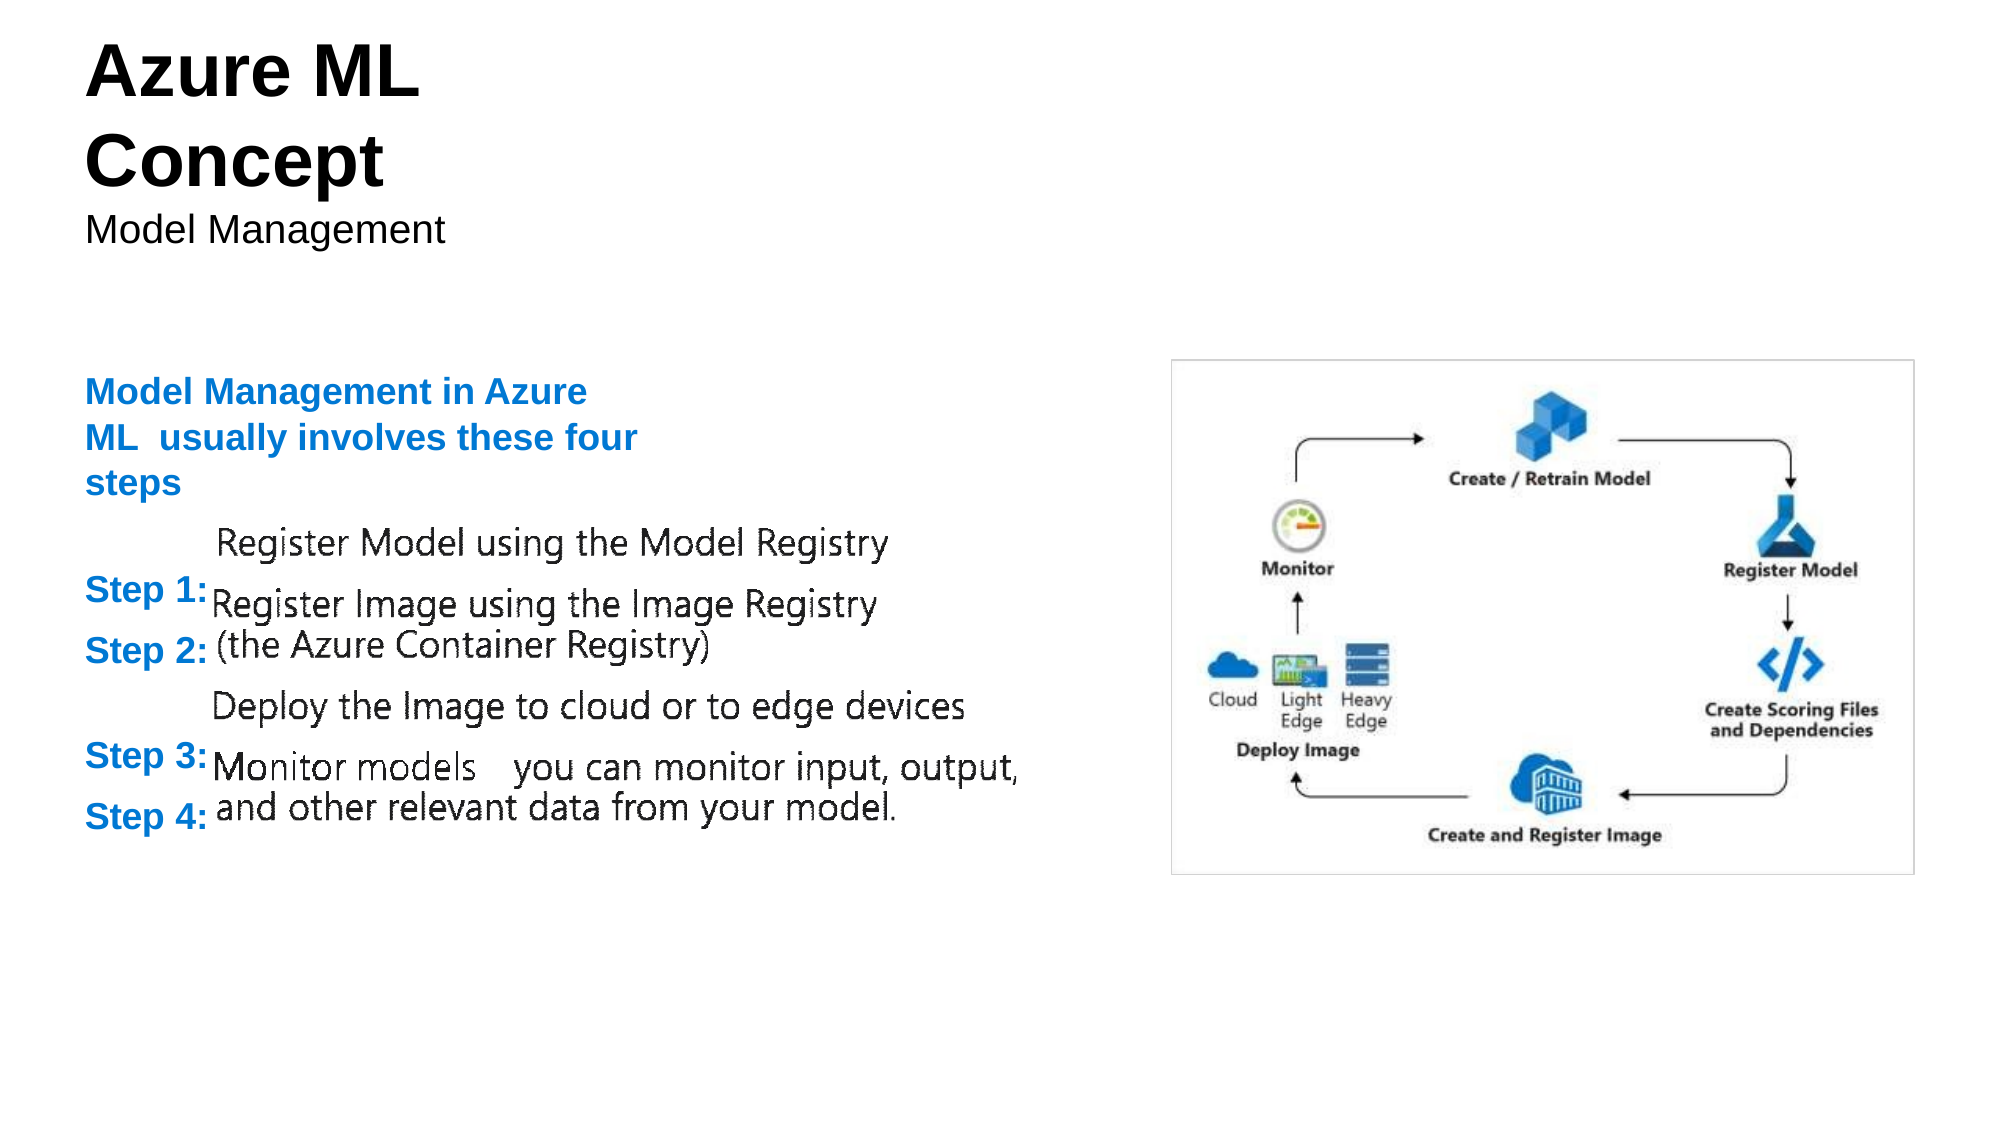

# Azure ML Concept
Model Management

Model Management in Azure ML  usually involves these four steps

Step 1:
Step 2:

Step 3:
Step 4: